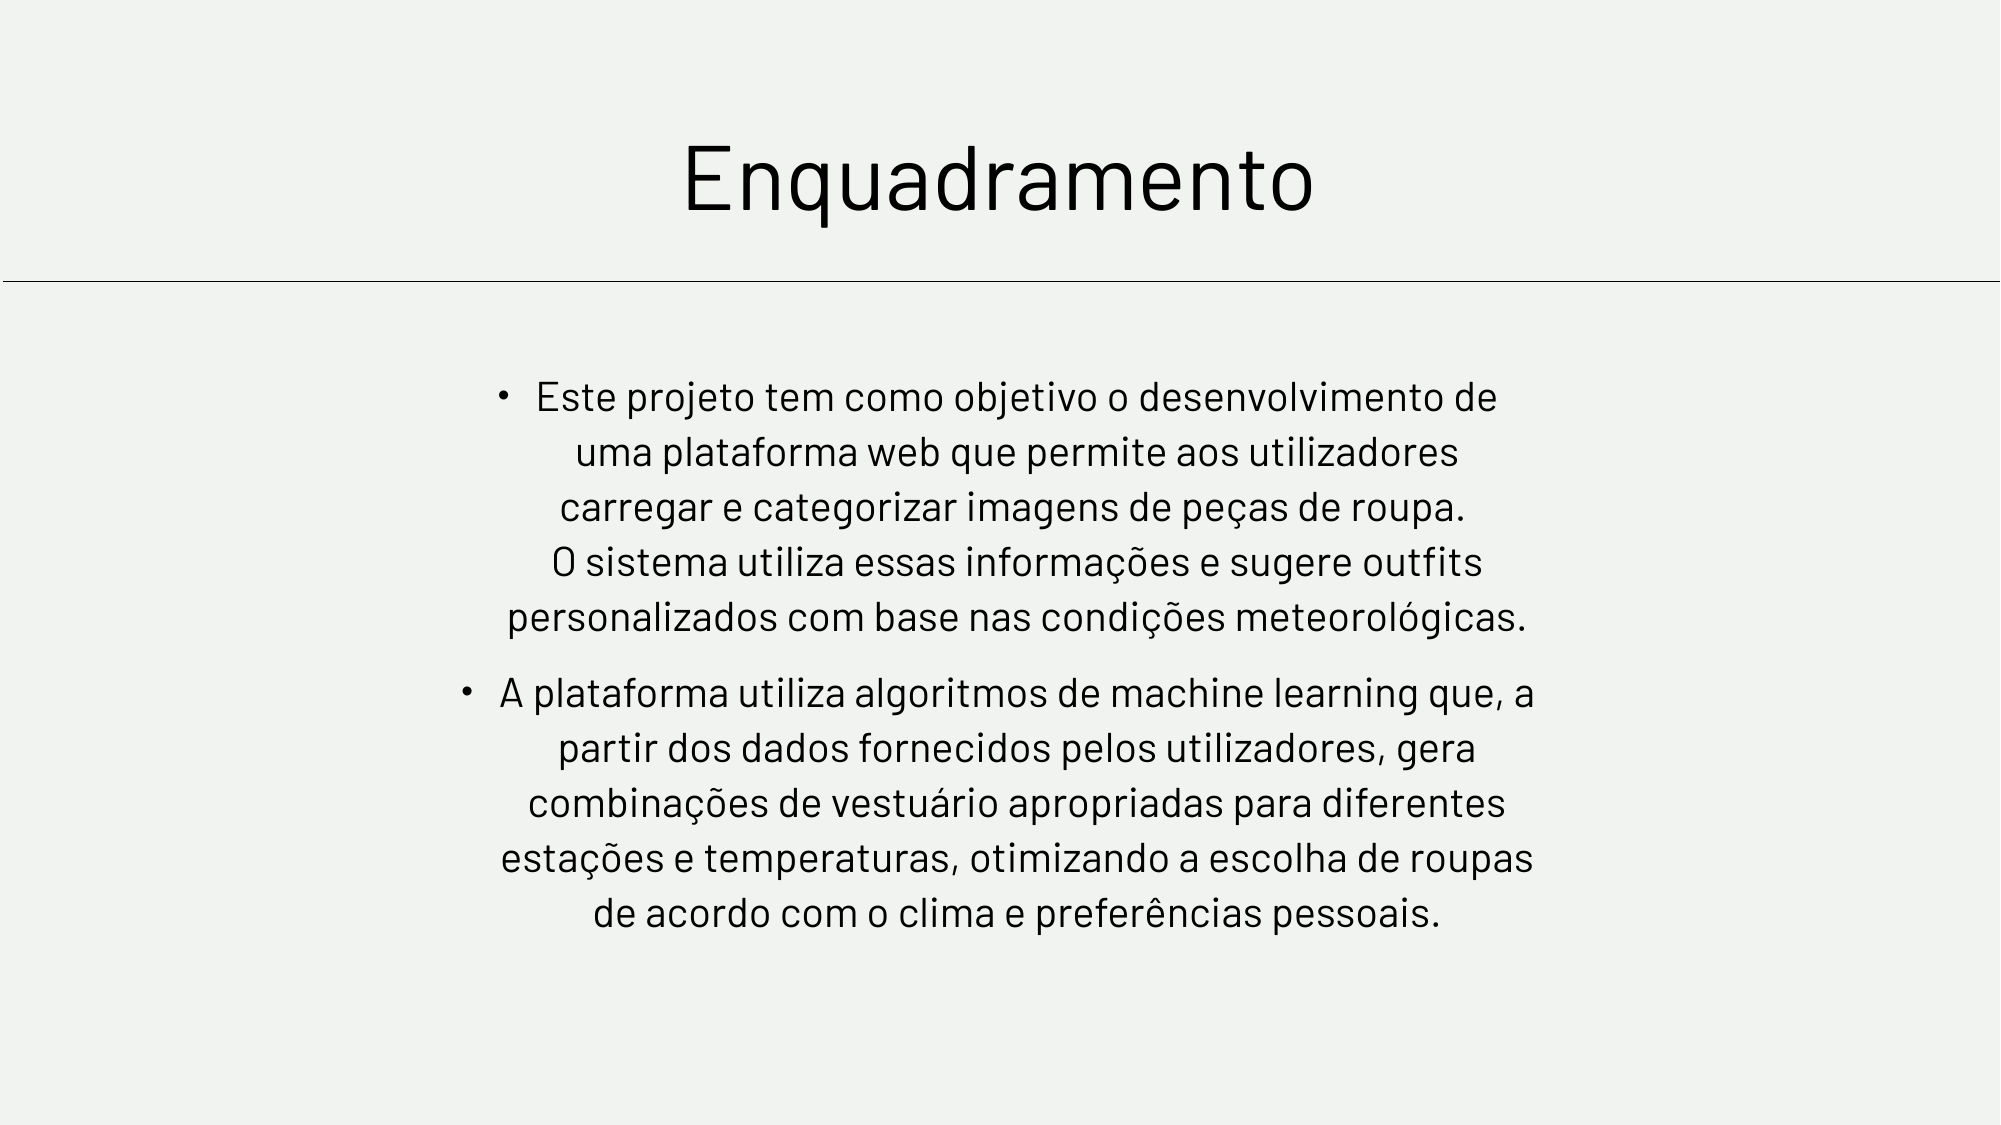

# Enquadramento
Este projeto tem como objetivo o desenvolvimento de uma plataforma web que permite aos utilizadores carregar e categorizar imagens de peças de roupa.
O sistema utiliza essas informações e sugere outfits personalizados com base nas condições meteorológicas.
A plataforma utiliza algoritmos de machine learning que, a partir dos dados fornecidos pelos utilizadores, gera combinações de vestuário apropriadas para diferentes estações e temperaturas, otimizando a escolha de roupas de acordo com o clima e preferências pessoais.